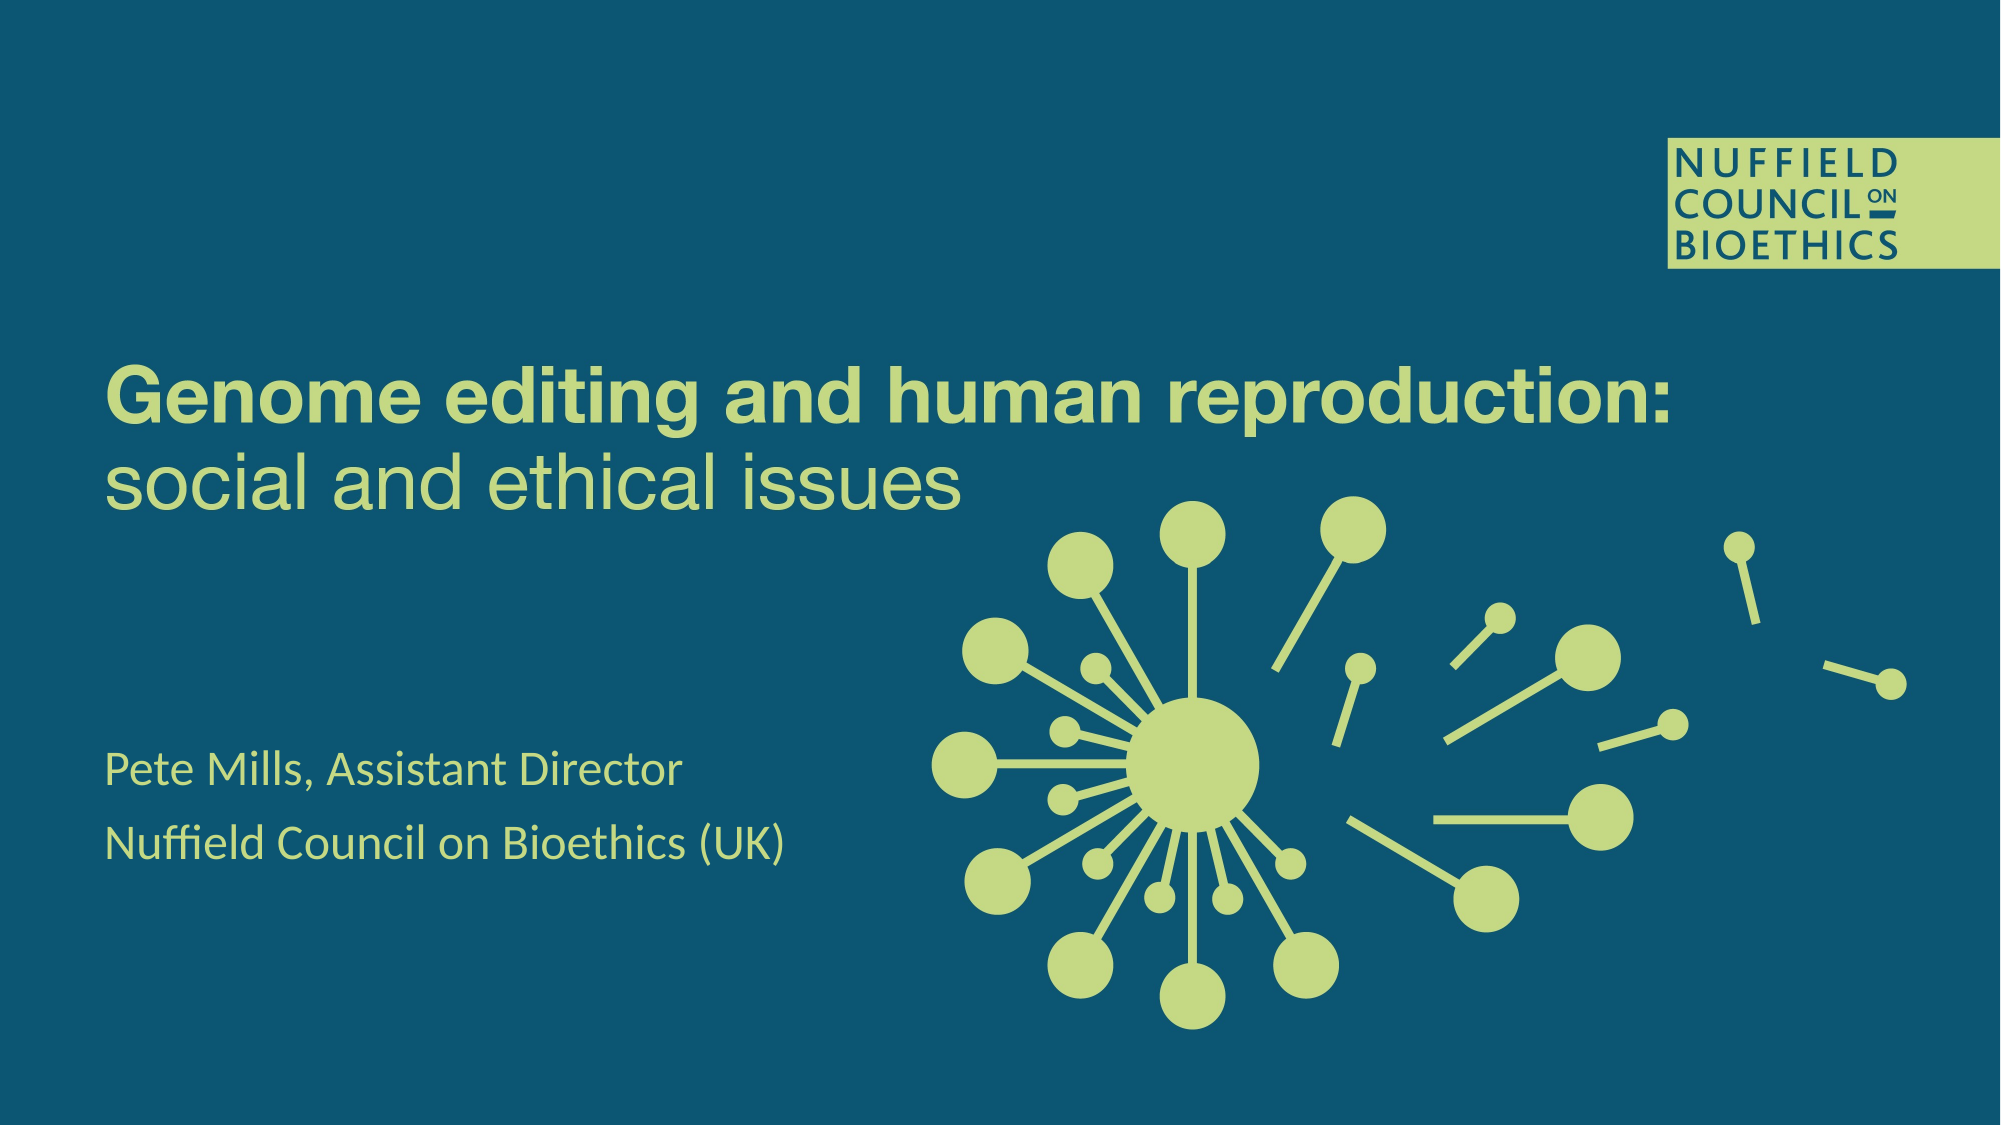

Pete Mills, Assistant Director
Nuffield Council on Bioethics (UK)